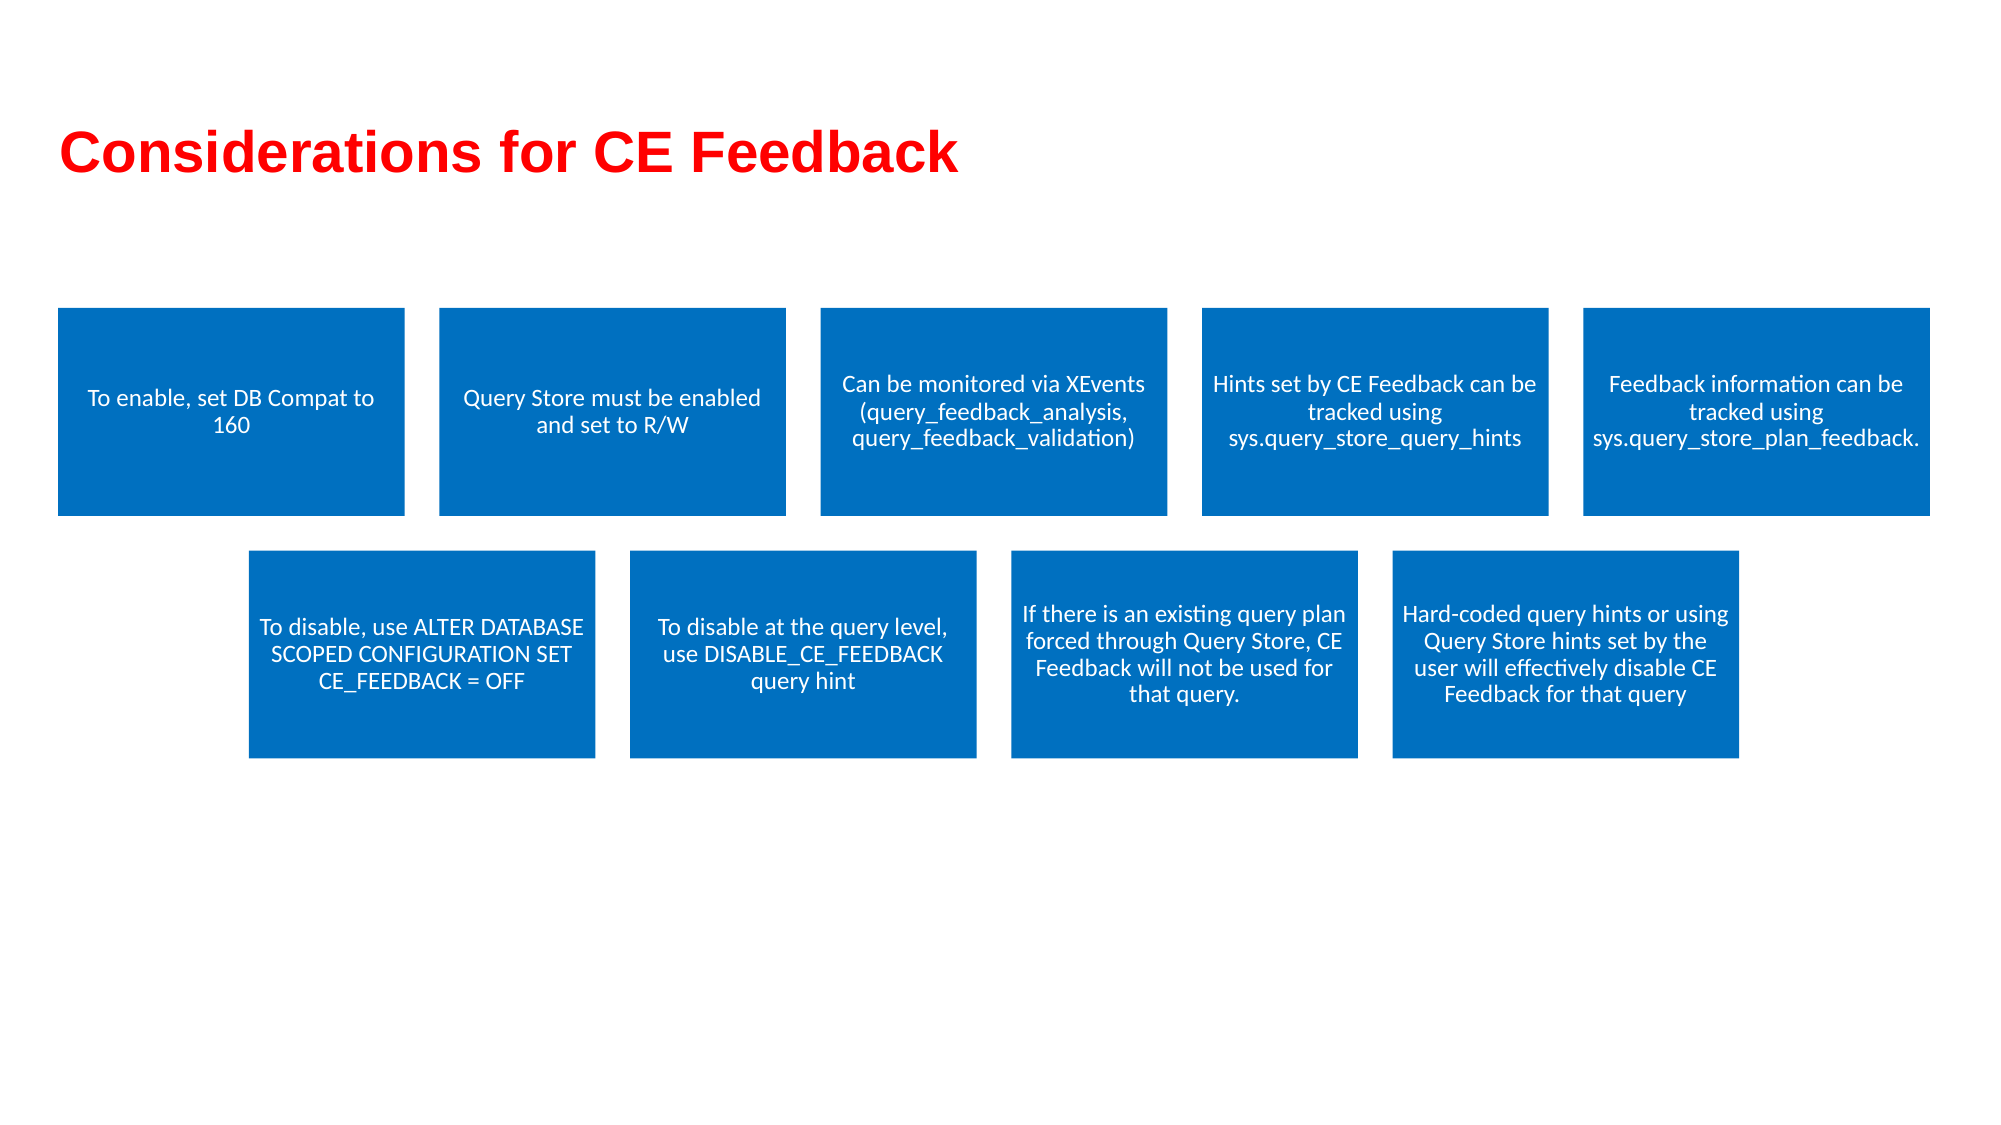

Considerations for CE Feedback
To enable, set DB Compat to 160
Query Store must be enabled and set to R/W
Can be monitored via XEvents (query_feedback_analysis, query_feedback_validation)
Hints set by CE Feedback can be tracked using sys.query_store_query_hints
Feedback information can be tracked using sys.query_store_plan_feedback.
To disable, use ALTER DATABASE SCOPED CONFIGURATION SET CE_FEEDBACK = OFF
To disable at the query level, use DISABLE_CE_FEEDBACK query hint
If there is an existing query plan forced through Query Store, CE Feedback will not be used for that query.
Hard-coded query hints or using Query Store hints set by the user will effectively disable CE Feedback for that query